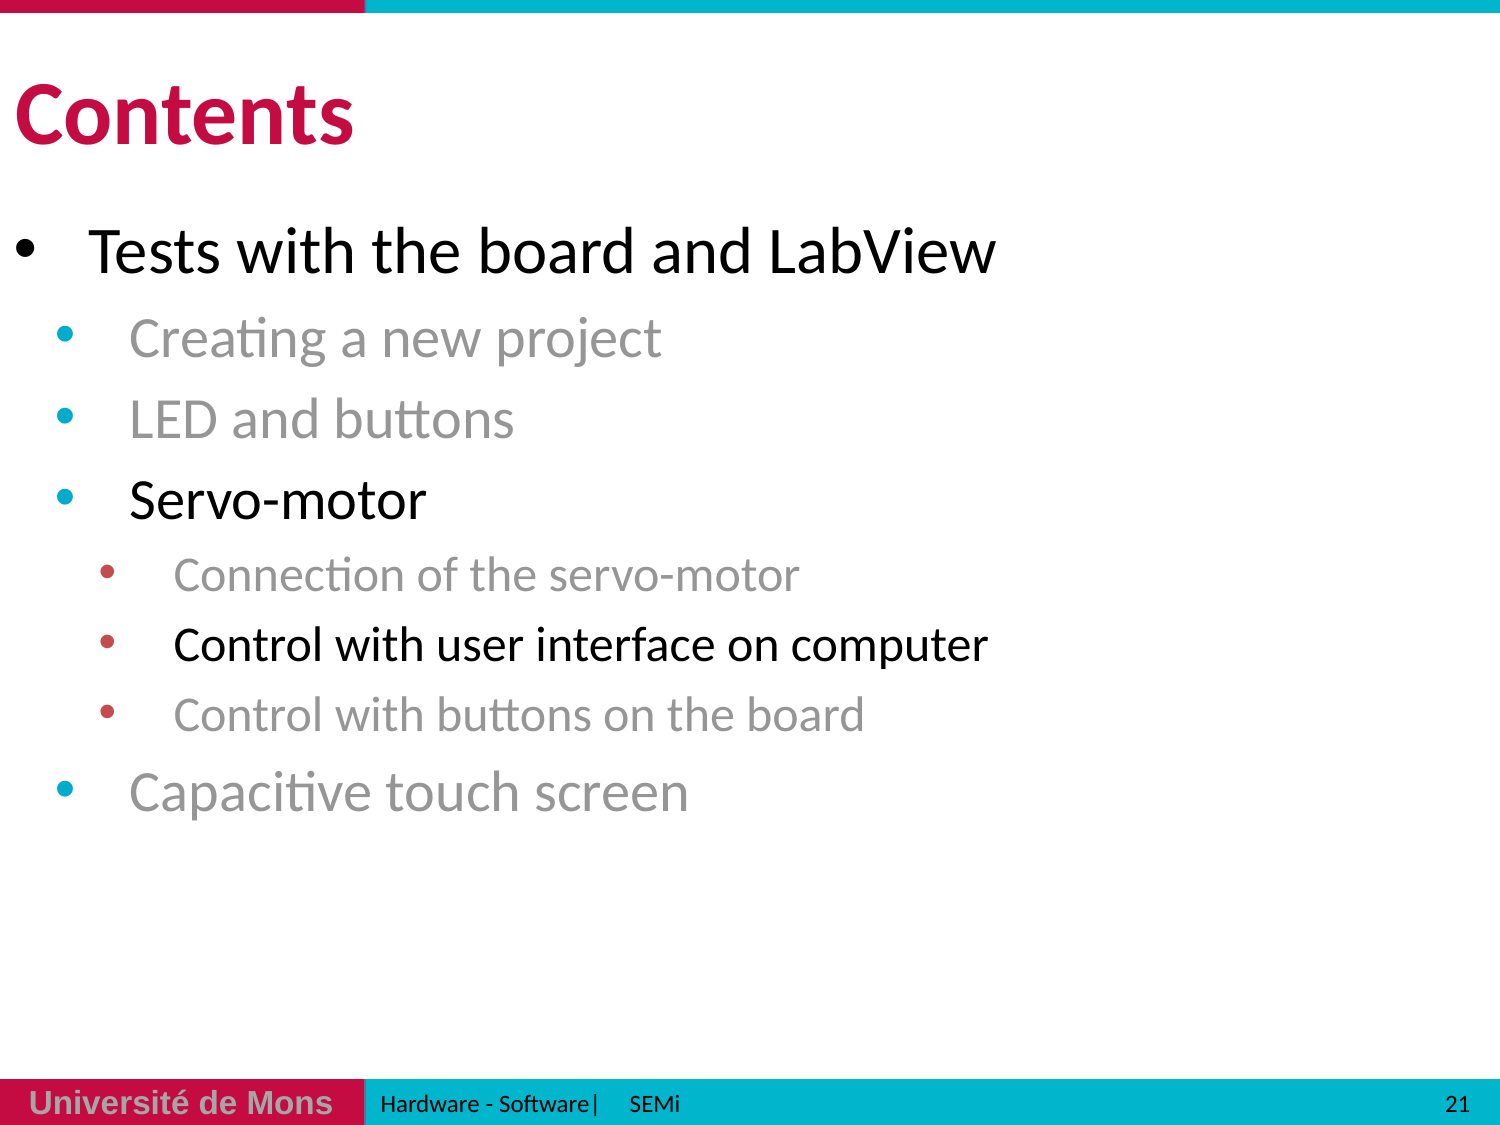

# Contents
Tests with the board and LabView
Creating a new project
LED and buttons
Servo-motor
Connection of the servo-motor
Control with user interface on computer
Control with buttons on the board
Capacitive touch screen

21
Hardware - Software|     SEMi